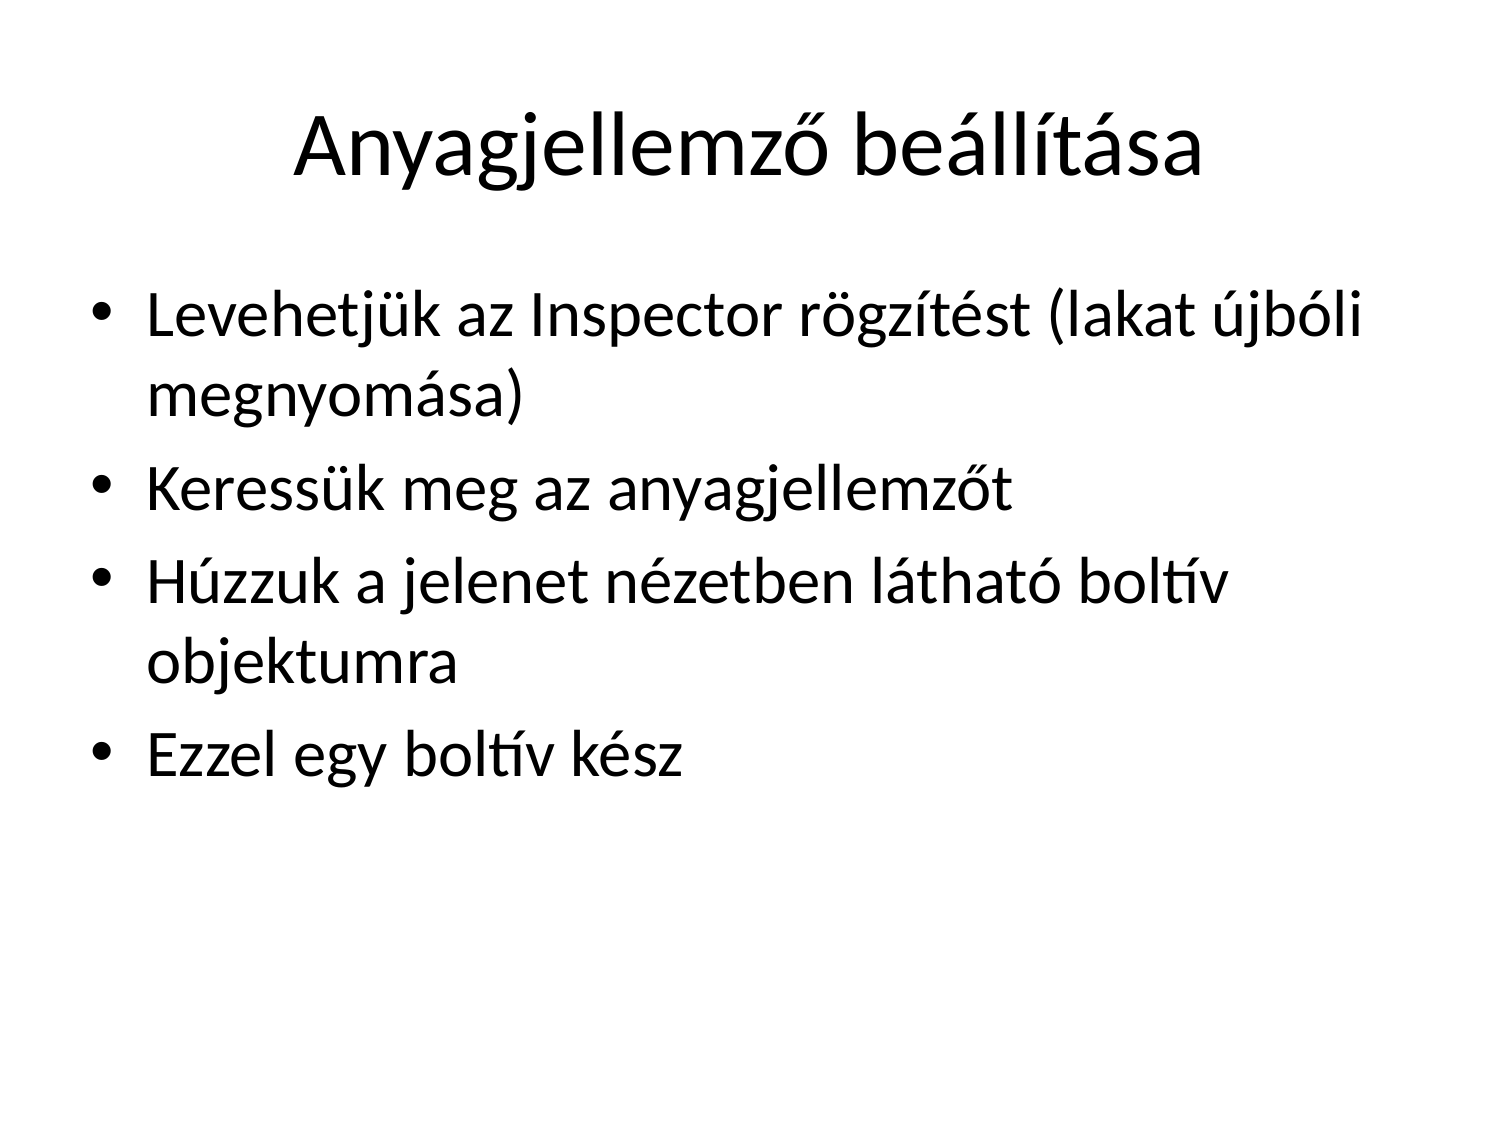

# Anyagjellemző beállítása
Levehetjük az Inspector rögzítést (lakat újbóli megnyomása)
Keressük meg az anyagjellemzőt
Húzzuk a jelenet nézetben látható boltív objektumra
Ezzel egy boltív kész